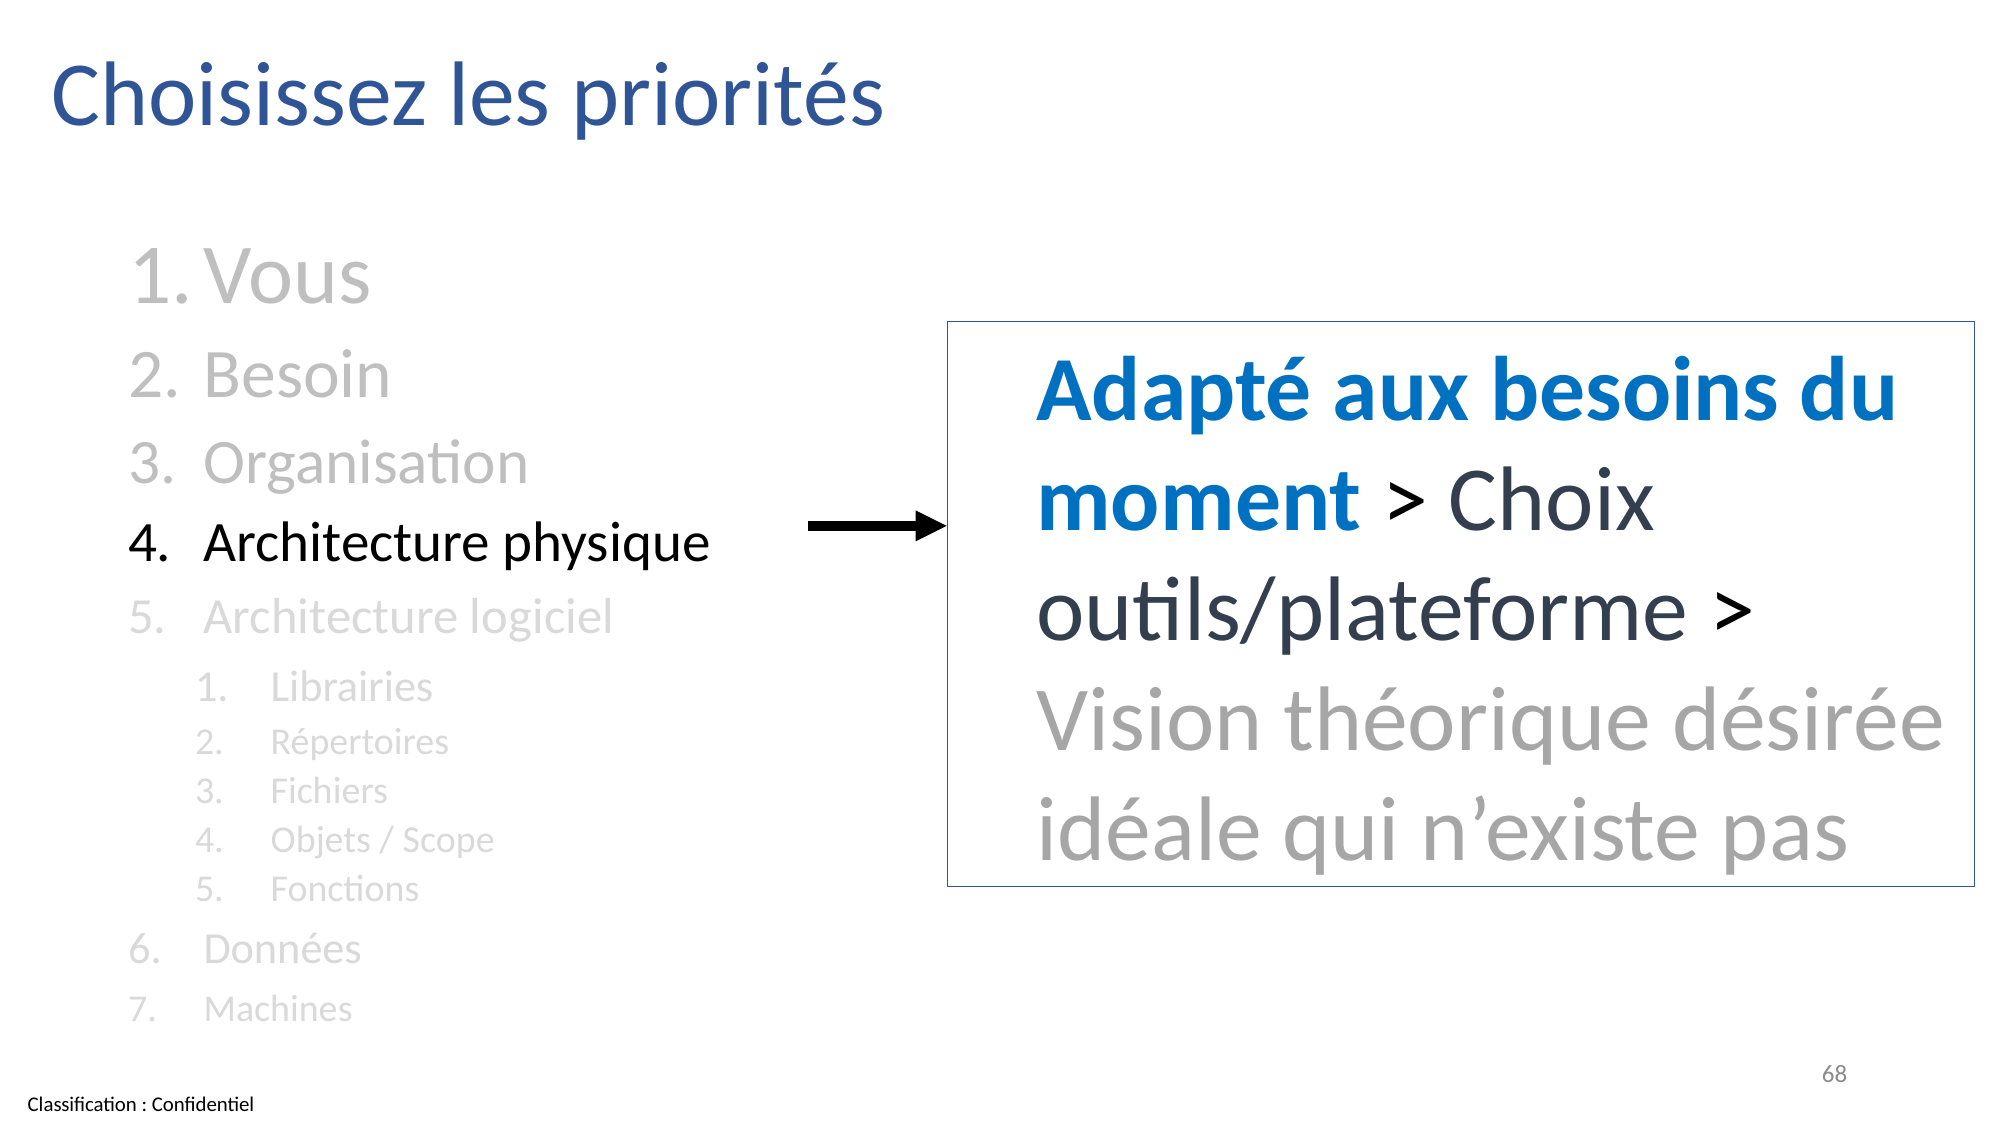

# Choisissez les priorités
Vous
Besoin
Organisation
Architecture physique
Architecture logiciel
Librairies
Répertoires
Fichiers
Objets / Scope
Fonctions
Données
Machines

Adapté aux besoins du moment > Choix outils/plateforme > Vision théorique désirée idéale qui n’existe pas
68